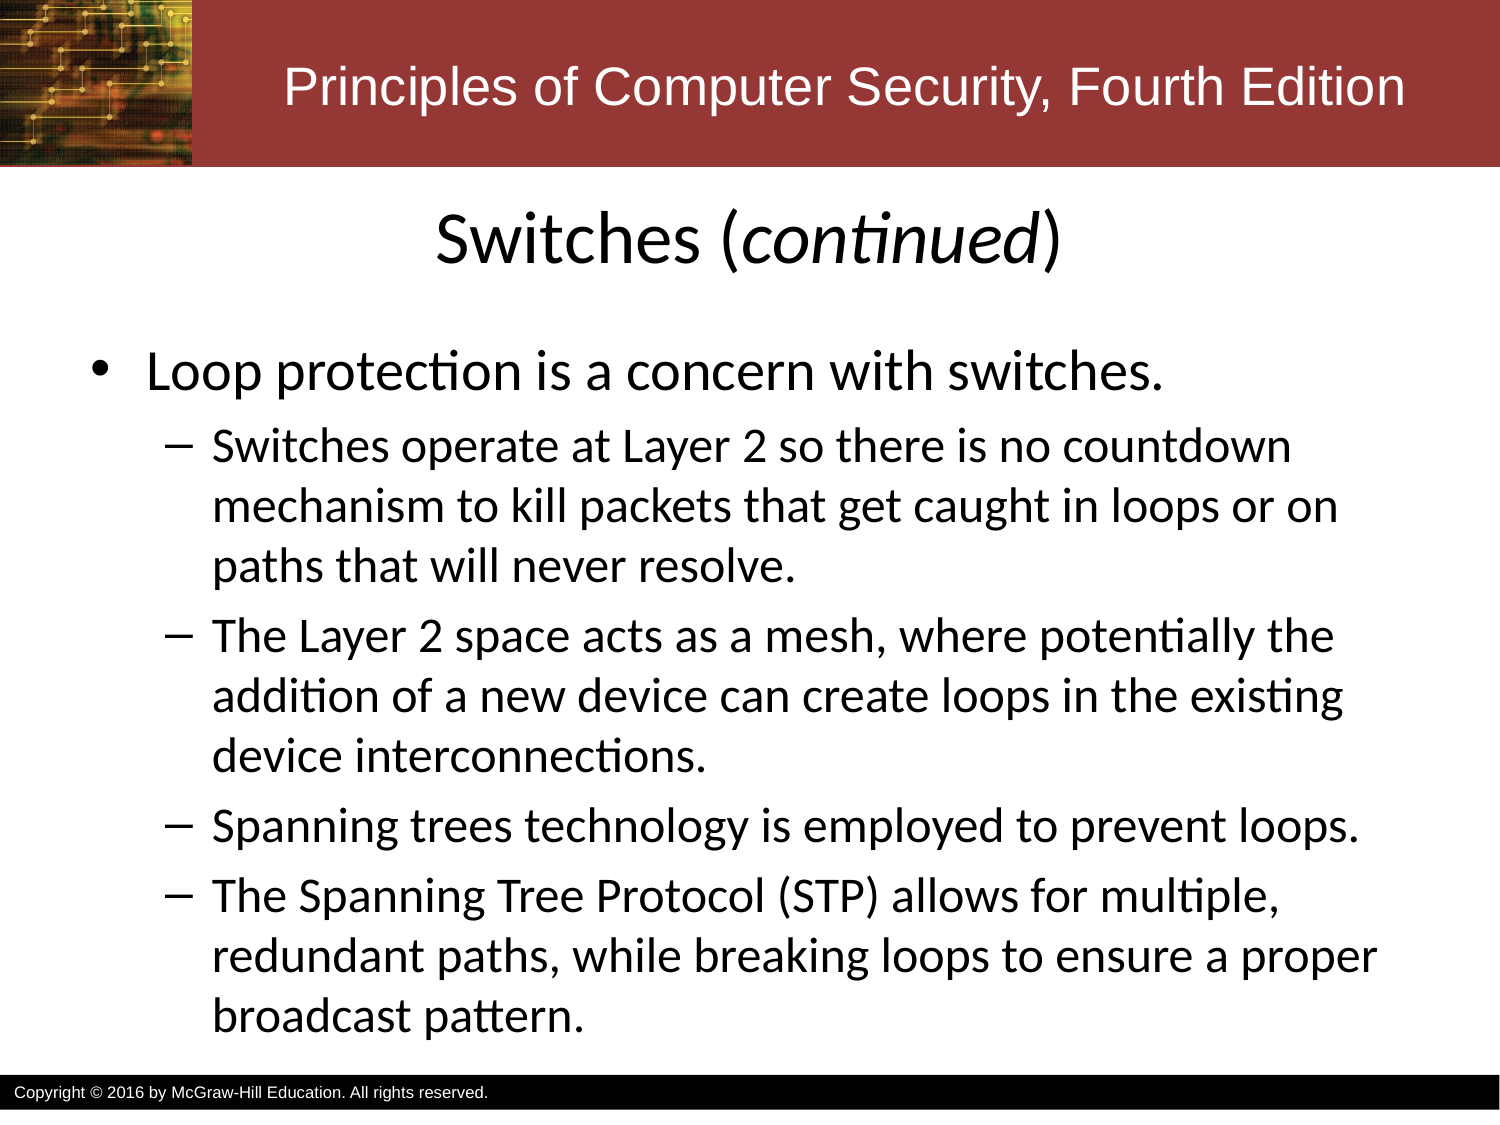

# Switches (continued)
Loop protection is a concern with switches.
Switches operate at Layer 2 so there is no countdown mechanism to kill packets that get caught in loops or on paths that will never resolve.
The Layer 2 space acts as a mesh, where potentially the addition of a new device can create loops in the existing device interconnections.
Spanning trees technology is employed to prevent loops.
The Spanning Tree Protocol (STP) allows for multiple, redundant paths, while breaking loops to ensure a proper broadcast pattern.